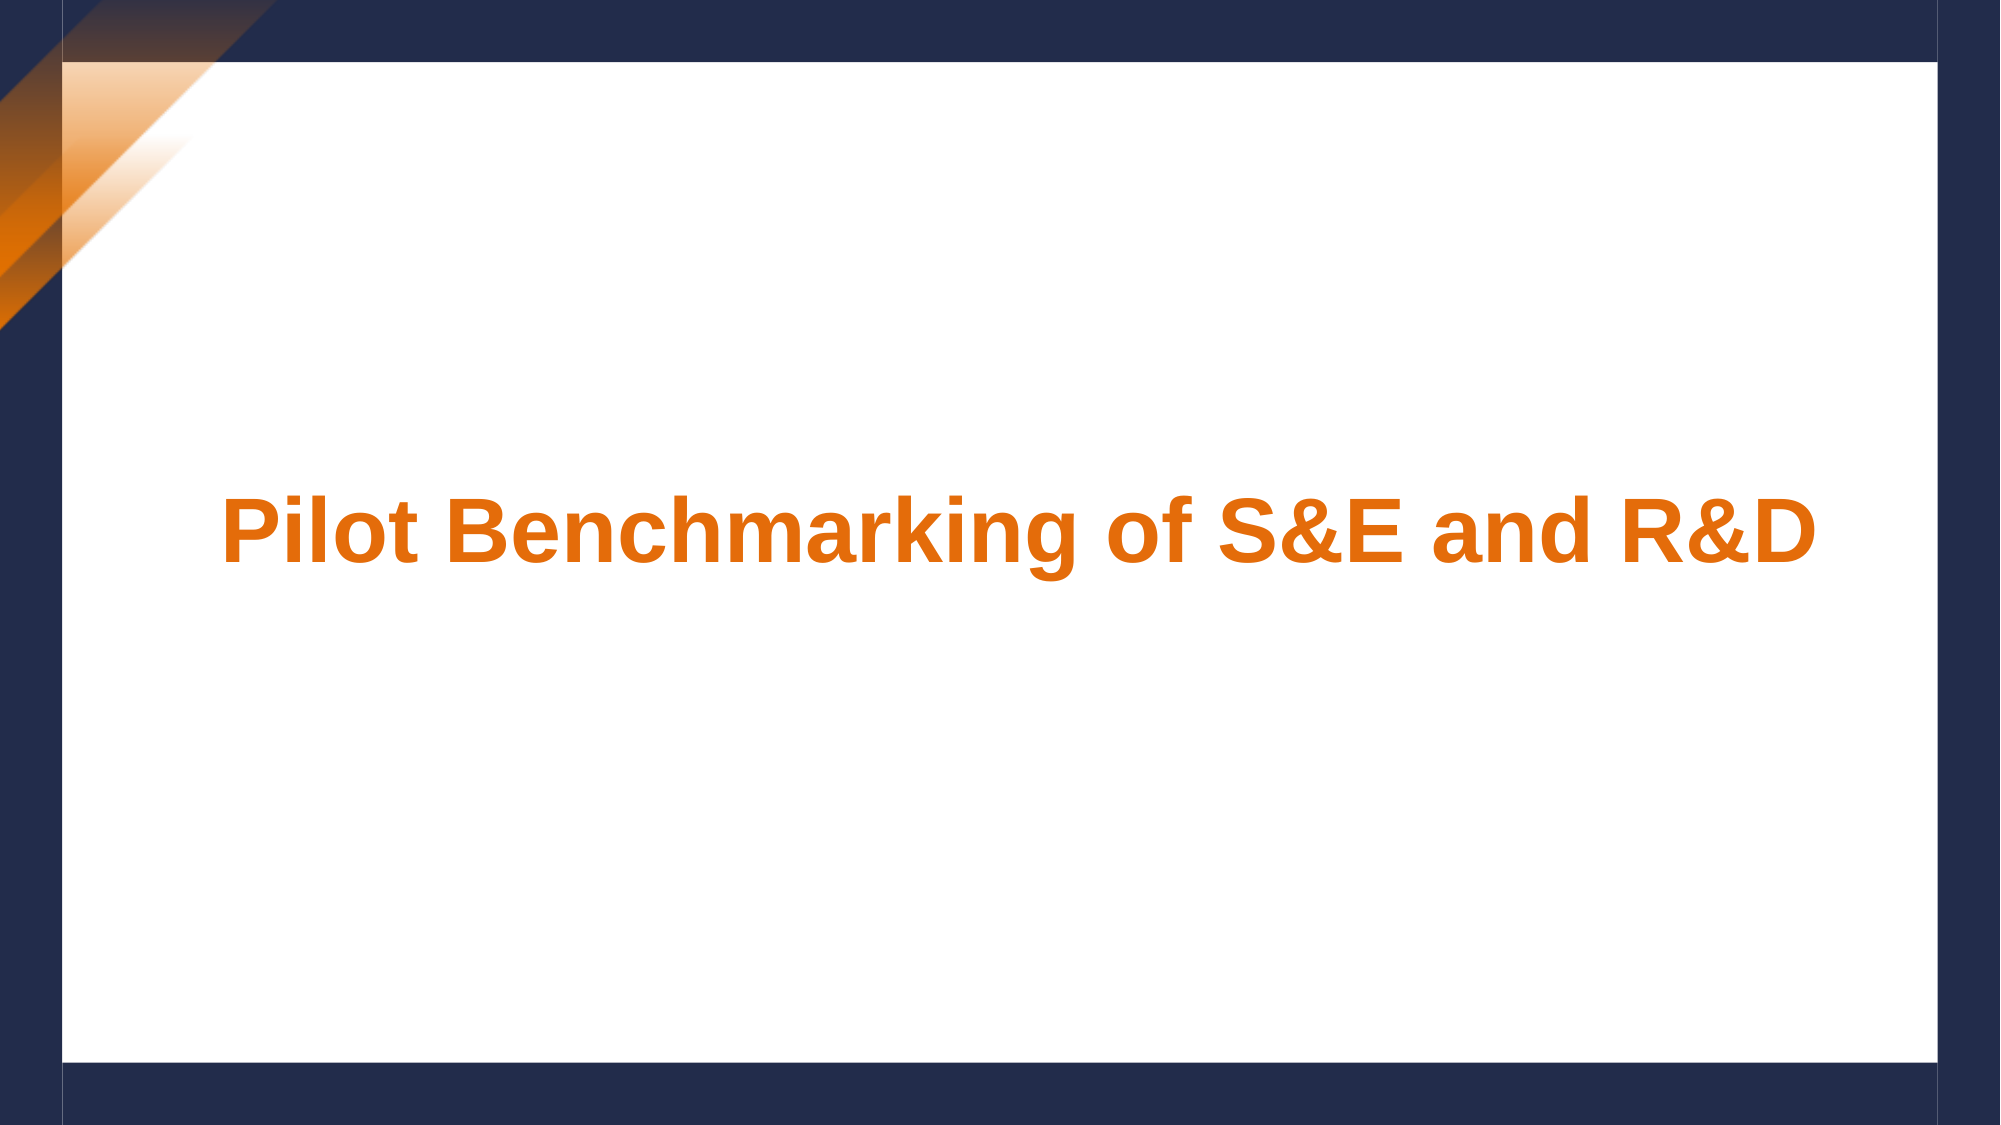

# Pilot Benchmarking of S&E and R&D